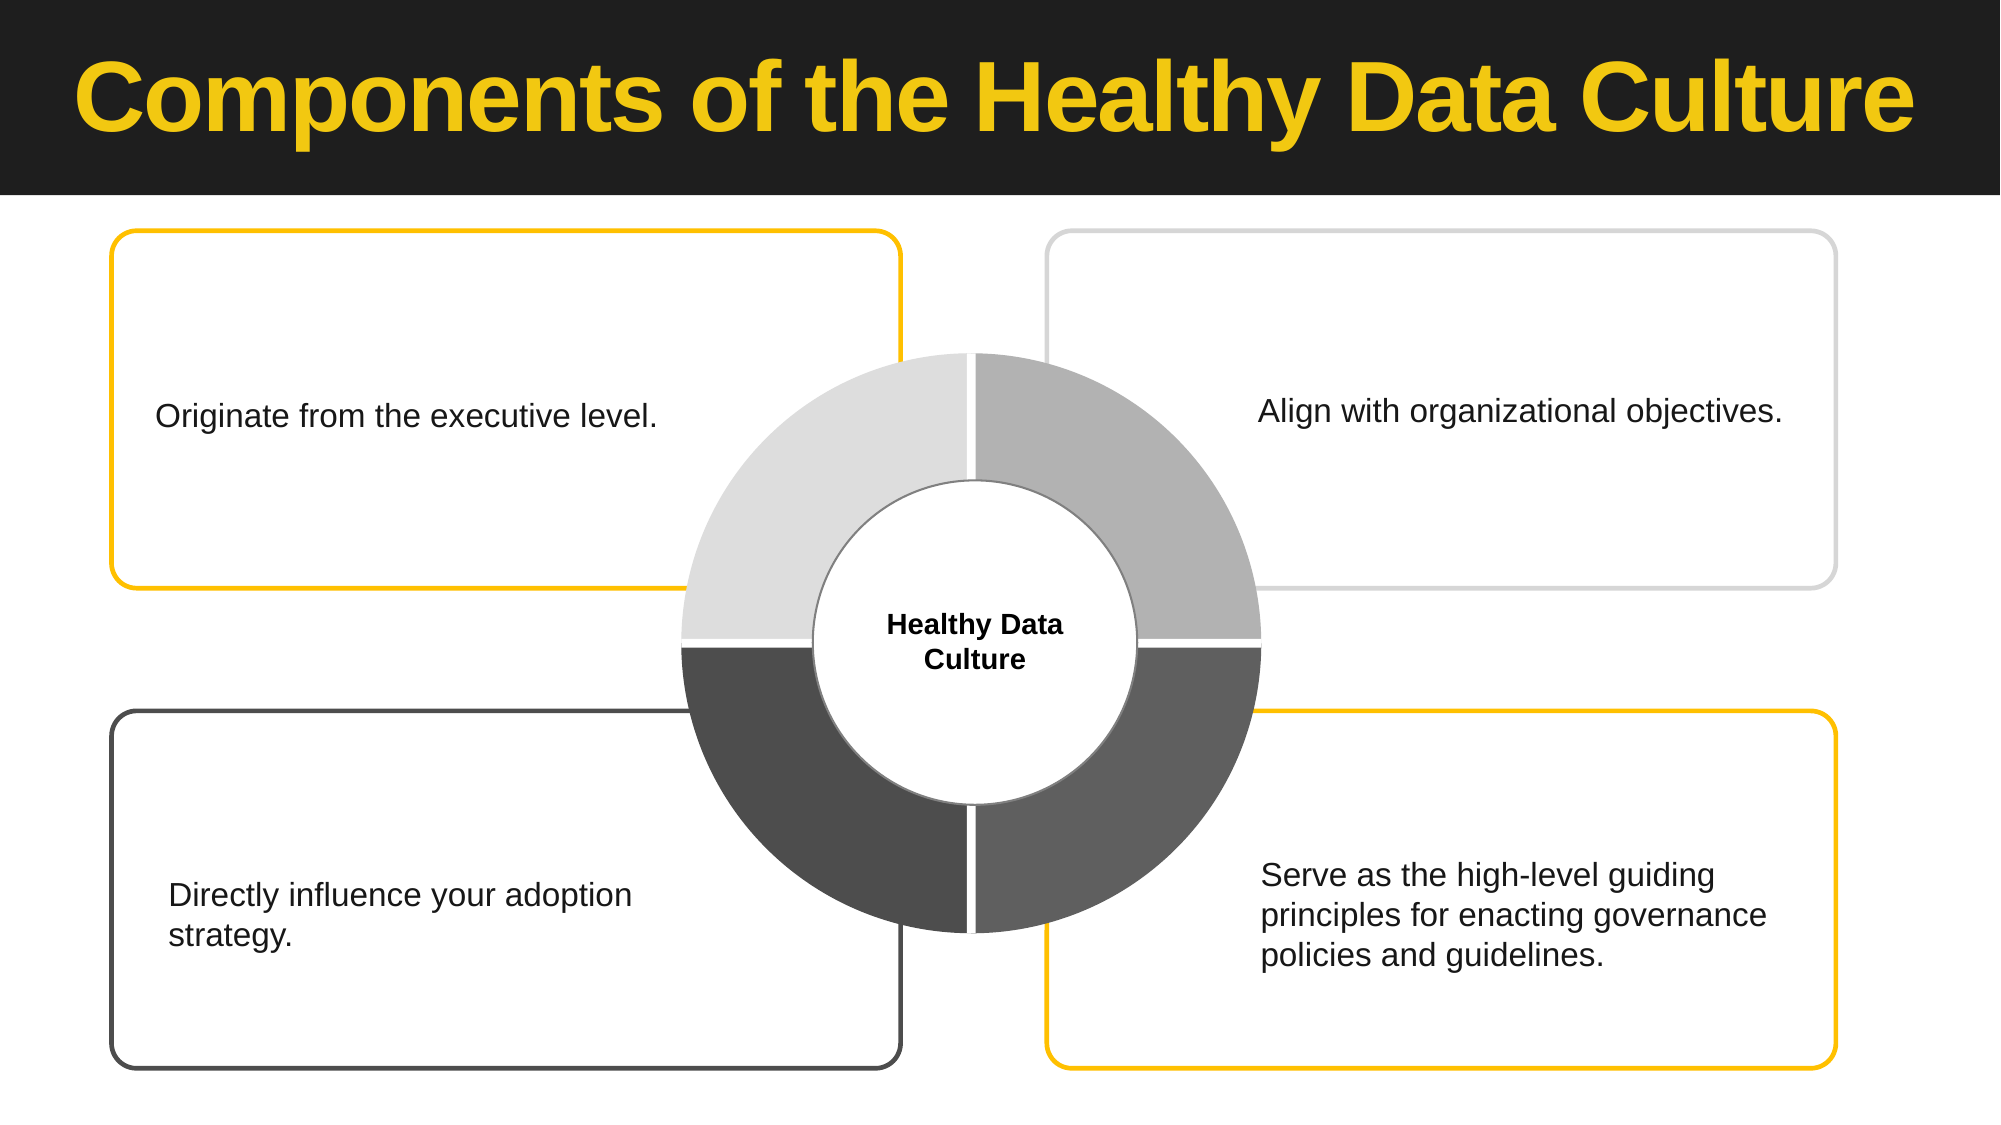

# Components of the Healthy Data Culture

Healthy Data Culture
Align with organizational objectives.
Originate from the executive level.

Serve as the high-level guiding principles for enacting governance policies and guidelines.
Directly influence your adoption strategy.